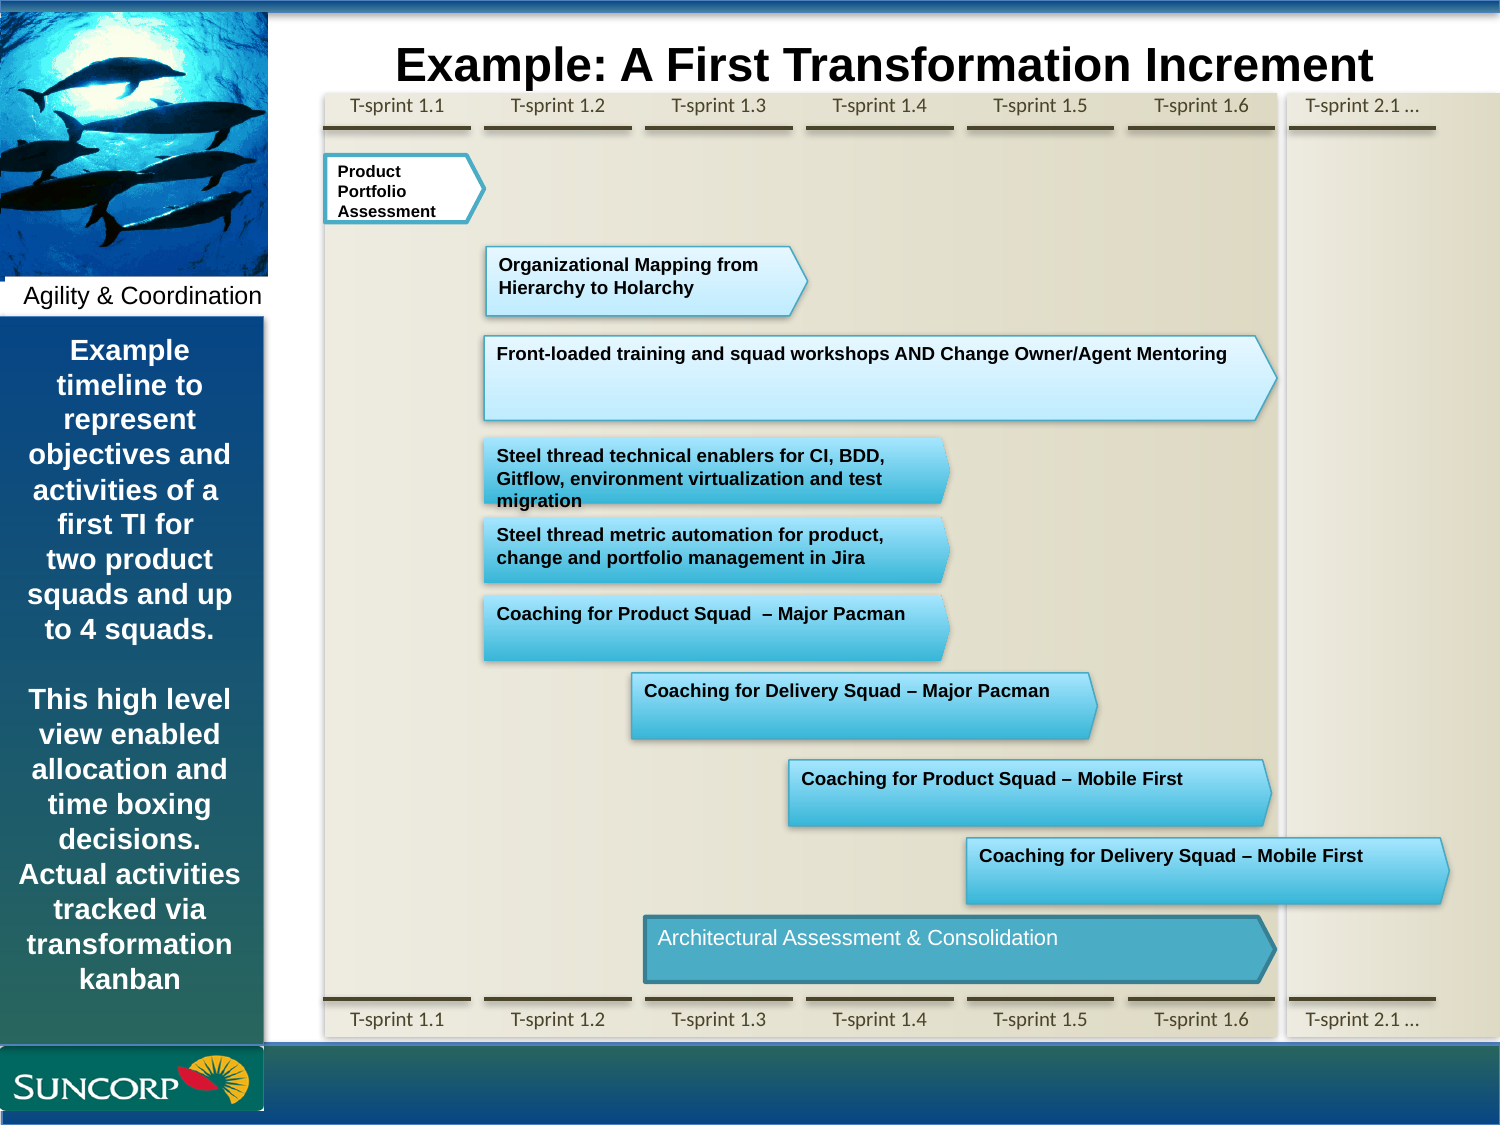

# Example: A First Transformation Increment
T-sprint 1.4
T-sprint 1.5
T-sprint 1.6
T-sprint 2.1 …
T-sprint 1.3
T-sprint 1.2
T-sprint 1.1

Product Portfolio Assessment
Organizational Mapping from Hierarchy to Holarchy
Example timeline to represent objectives and activities of a
first TI for
two product squads and up to 4 squads.

This high level view enabled allocation and time boxing decisions. Actual activities tracked via transformation kanban
Front-loaded training and squad workshops AND Change Owner/Agent Mentoring

Steel thread technical enablers for CI, BDD, Gitflow, environment virtualization and test migration
Steel thread metric automation for product, change and portfolio management in Jira
Coaching for Product Squad  – Major Pacman
Coaching for Delivery Squad – Major Pacman
Coaching for Product Squad – Mobile First
Coaching for Delivery Squad – Mobile First
Architectural Assessment & Consolidation
T-sprint 1.4
T-sprint 1.5
T-sprint 1.6
T-sprint 2.1 …
T-sprint 1.3
T-sprint 1.1
T-sprint 1.2